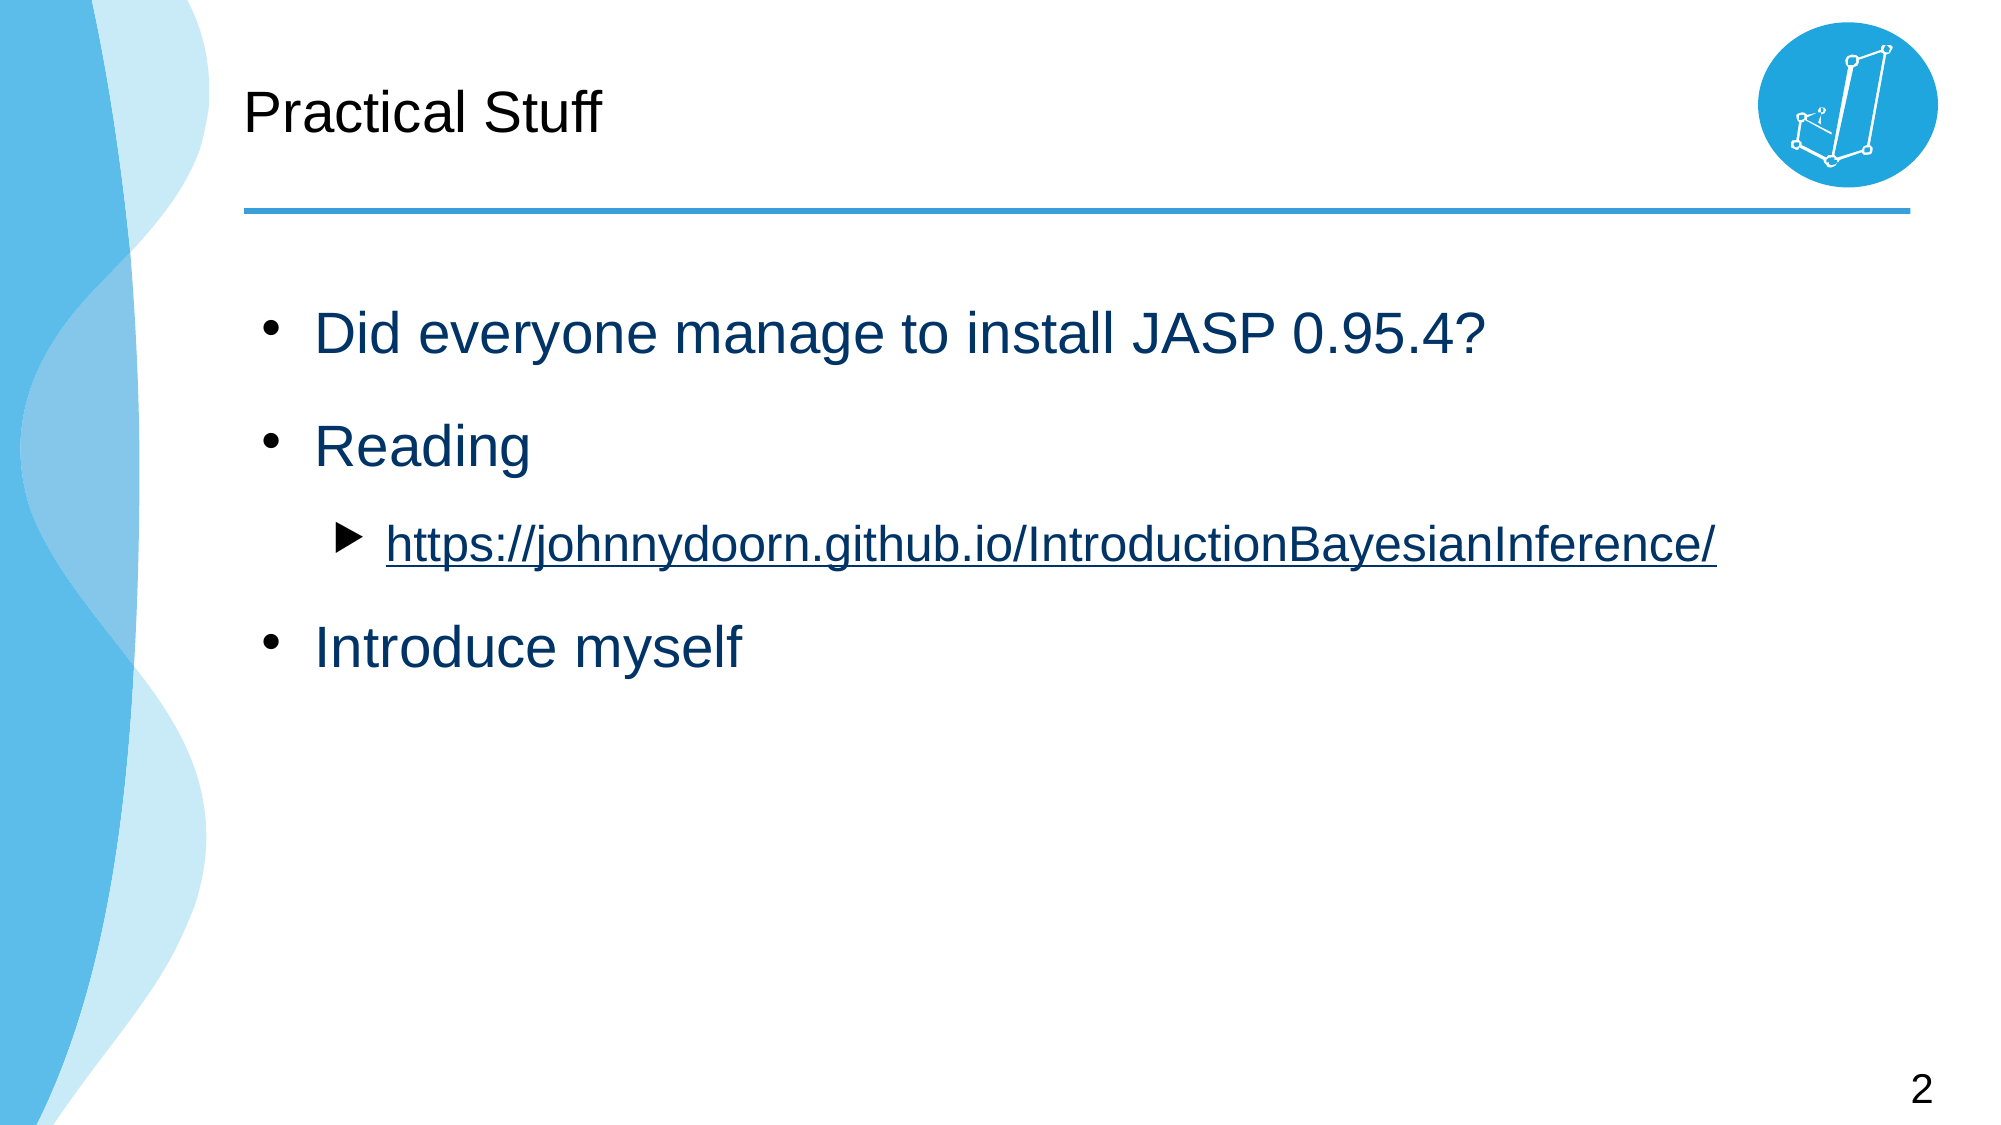

# Practical Stuff
Did everyone manage to install JASP 0.95.4?
Reading
https://johnnydoorn.github.io/IntroductionBayesianInference/
Introduce myself